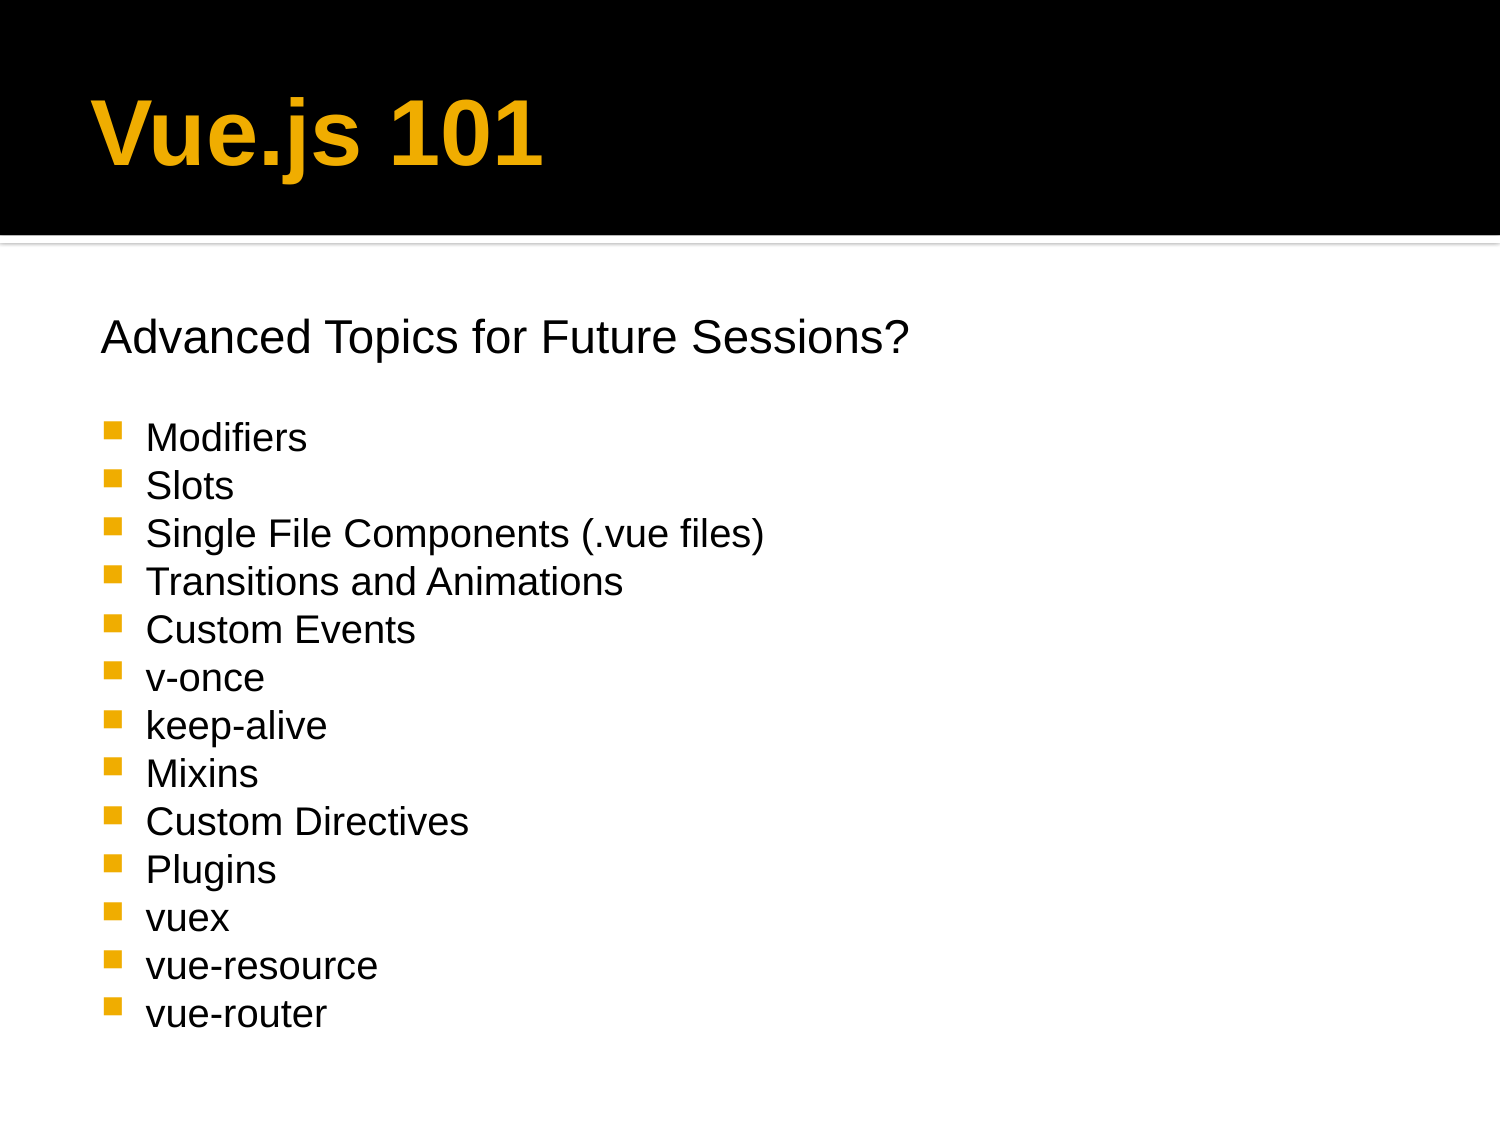

# Vue.js 101
Advanced Topics for Future Sessions?

Modifiers
Slots
Single File Components (.vue files)
Transitions and Animations
Custom Events
v-once
keep-alive
Mixins
Custom Directives
Plugins
vuex
vue-resource
vue-router